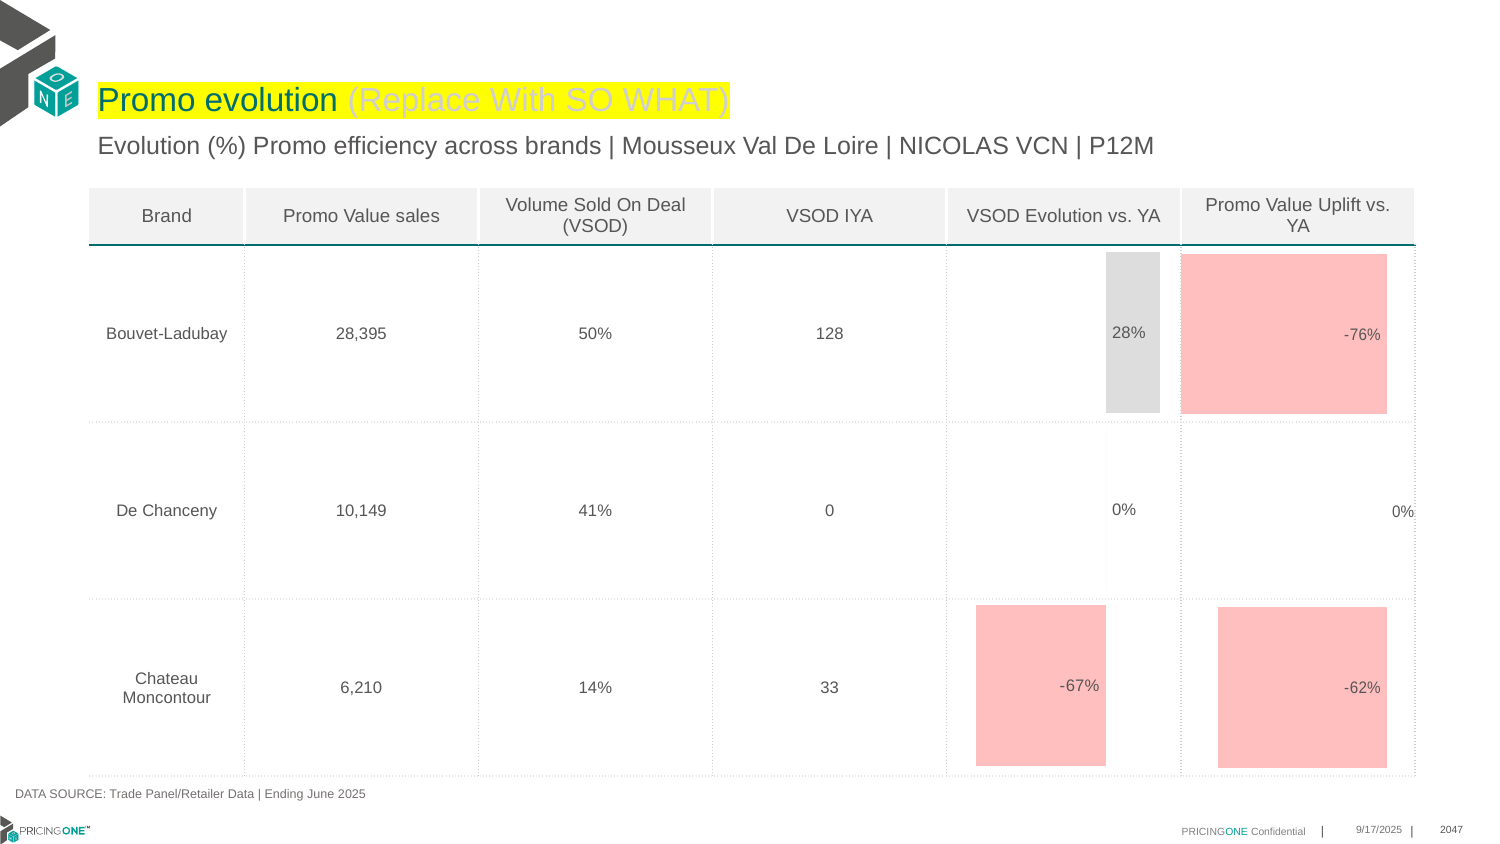

# Promo evolution (Replace With SO WHAT)
Evolution (%) Promo efficiency across brands | Mousseux Val De Loire | NICOLAS VCN | P12M
| Brand | Promo Value sales | Volume Sold On Deal (VSOD) | VSOD IYA | VSOD Evolution vs. YA | Promo Value Uplift vs. YA |
| --- | --- | --- | --- | --- | --- |
| Bouvet-Ladubay | 28,395 | 50% | 128 |  |  |
| De Chanceny | 10,149 | 41% | 0 |  |  |
| Chateau Moncontour | 6,210 | 14% | 33 |  |  |

### Chart

| Category | VSOD Evaluation vs YA |
|---|---|
| Bouvet-Ladubay | 0.28200000000000003 |
| De Chanceny | 0.0 |
| Chateau Moncontour | -0.6739999999999999 |

### Chart

| Category | Promo Value Uplift vs YA |
|---|---|
| Bouvet-Ladubay | -0.7598049781018797 |
| De Chanceny | 0.0 |
| Chateau Moncontour | -0.6216865483151481 |
DATA SOURCE: Trade Panel/Retailer Data | Ending June 2025

9/17/2025
2047